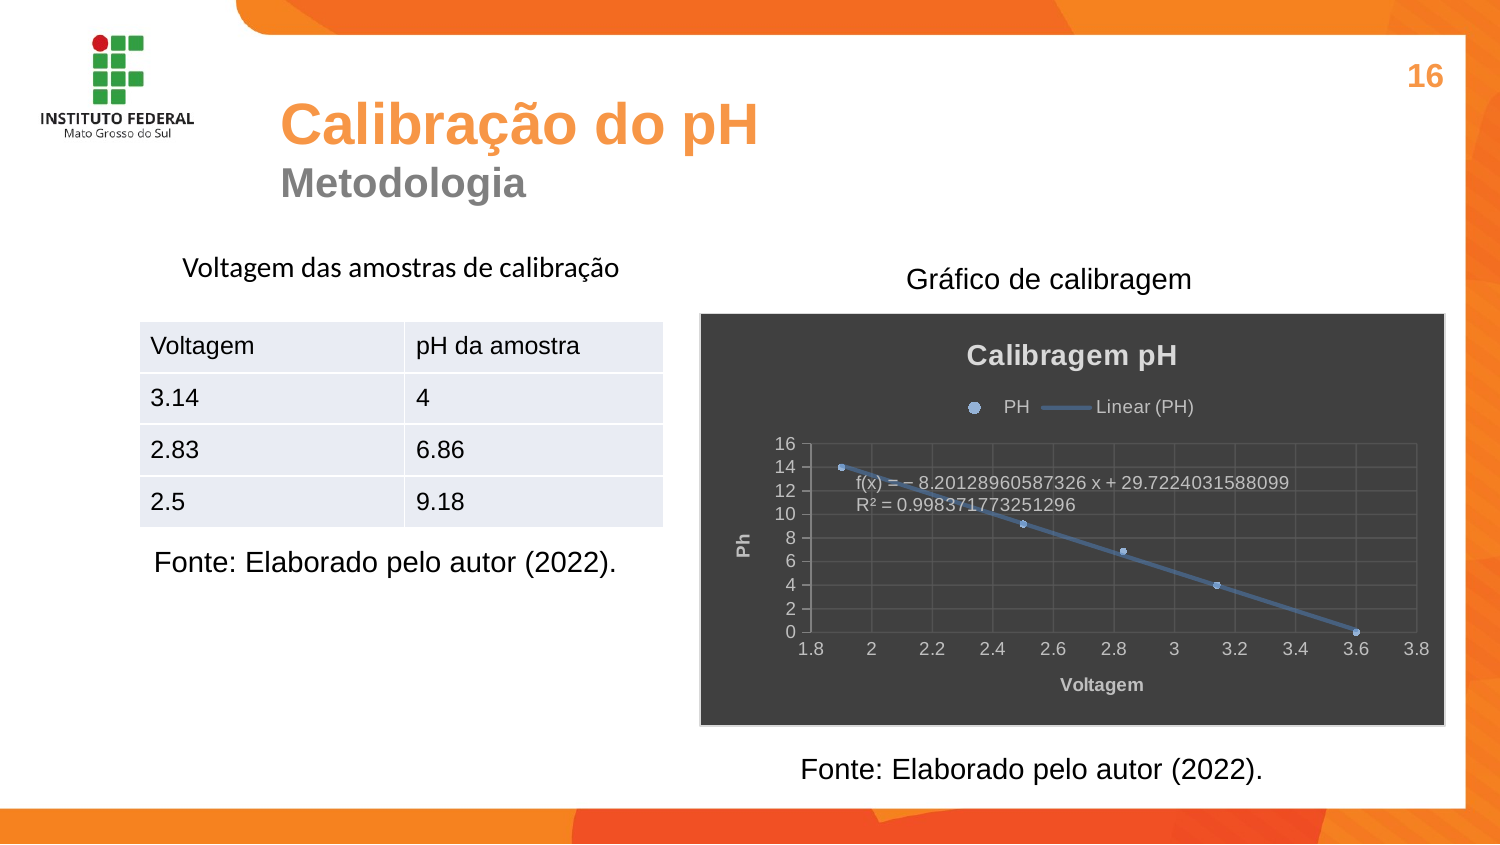

16
Calibração do pH
Metodologia

Gráfico de calibragem
Voltagem das amostras de calibração

### Chart: Calibragem pH

| Category | PH |
|---|---|
| Voltagem | pH da amostra |
| --- | --- |
| 3.14 | 4 |
| 2.83 | 6.86 |
| 2.5 | 9.18 |
Fonte: Elaborado pelo autor (2022).

Fonte: Elaborado pelo autor (2022).